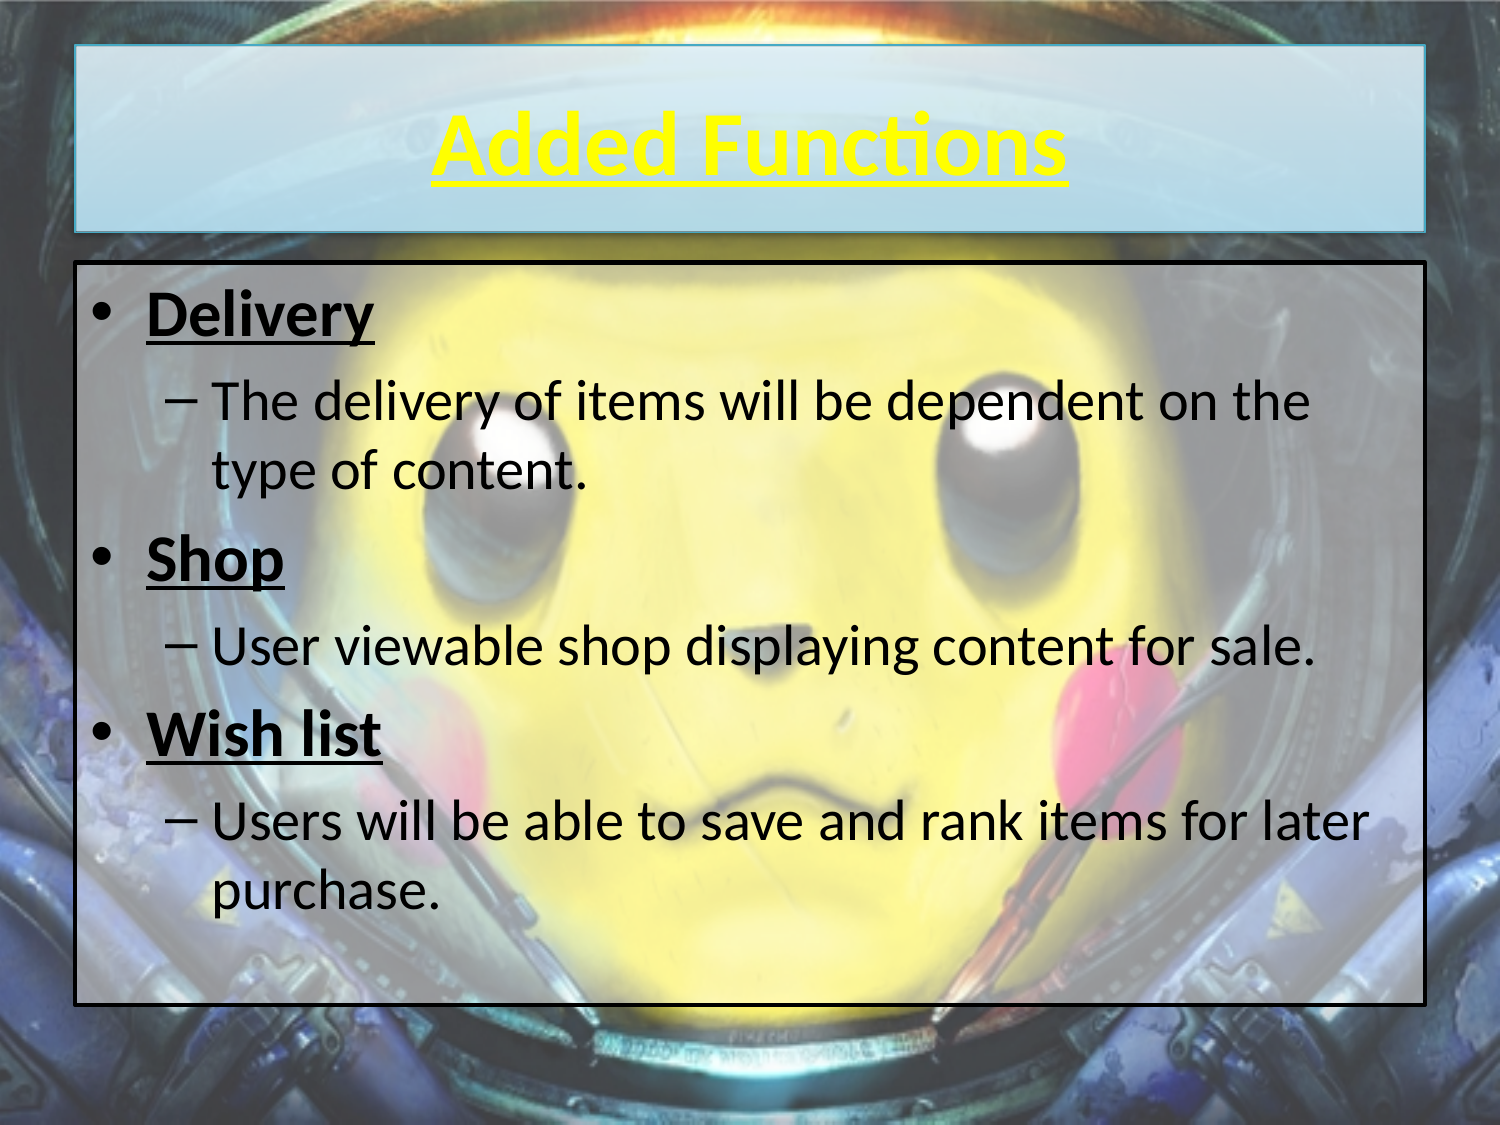

# Added Functions
Delivery
The delivery of items will be dependent on the type of content.
Shop
User viewable shop displaying content for sale.
Wish list
Users will be able to save and rank items for later purchase.